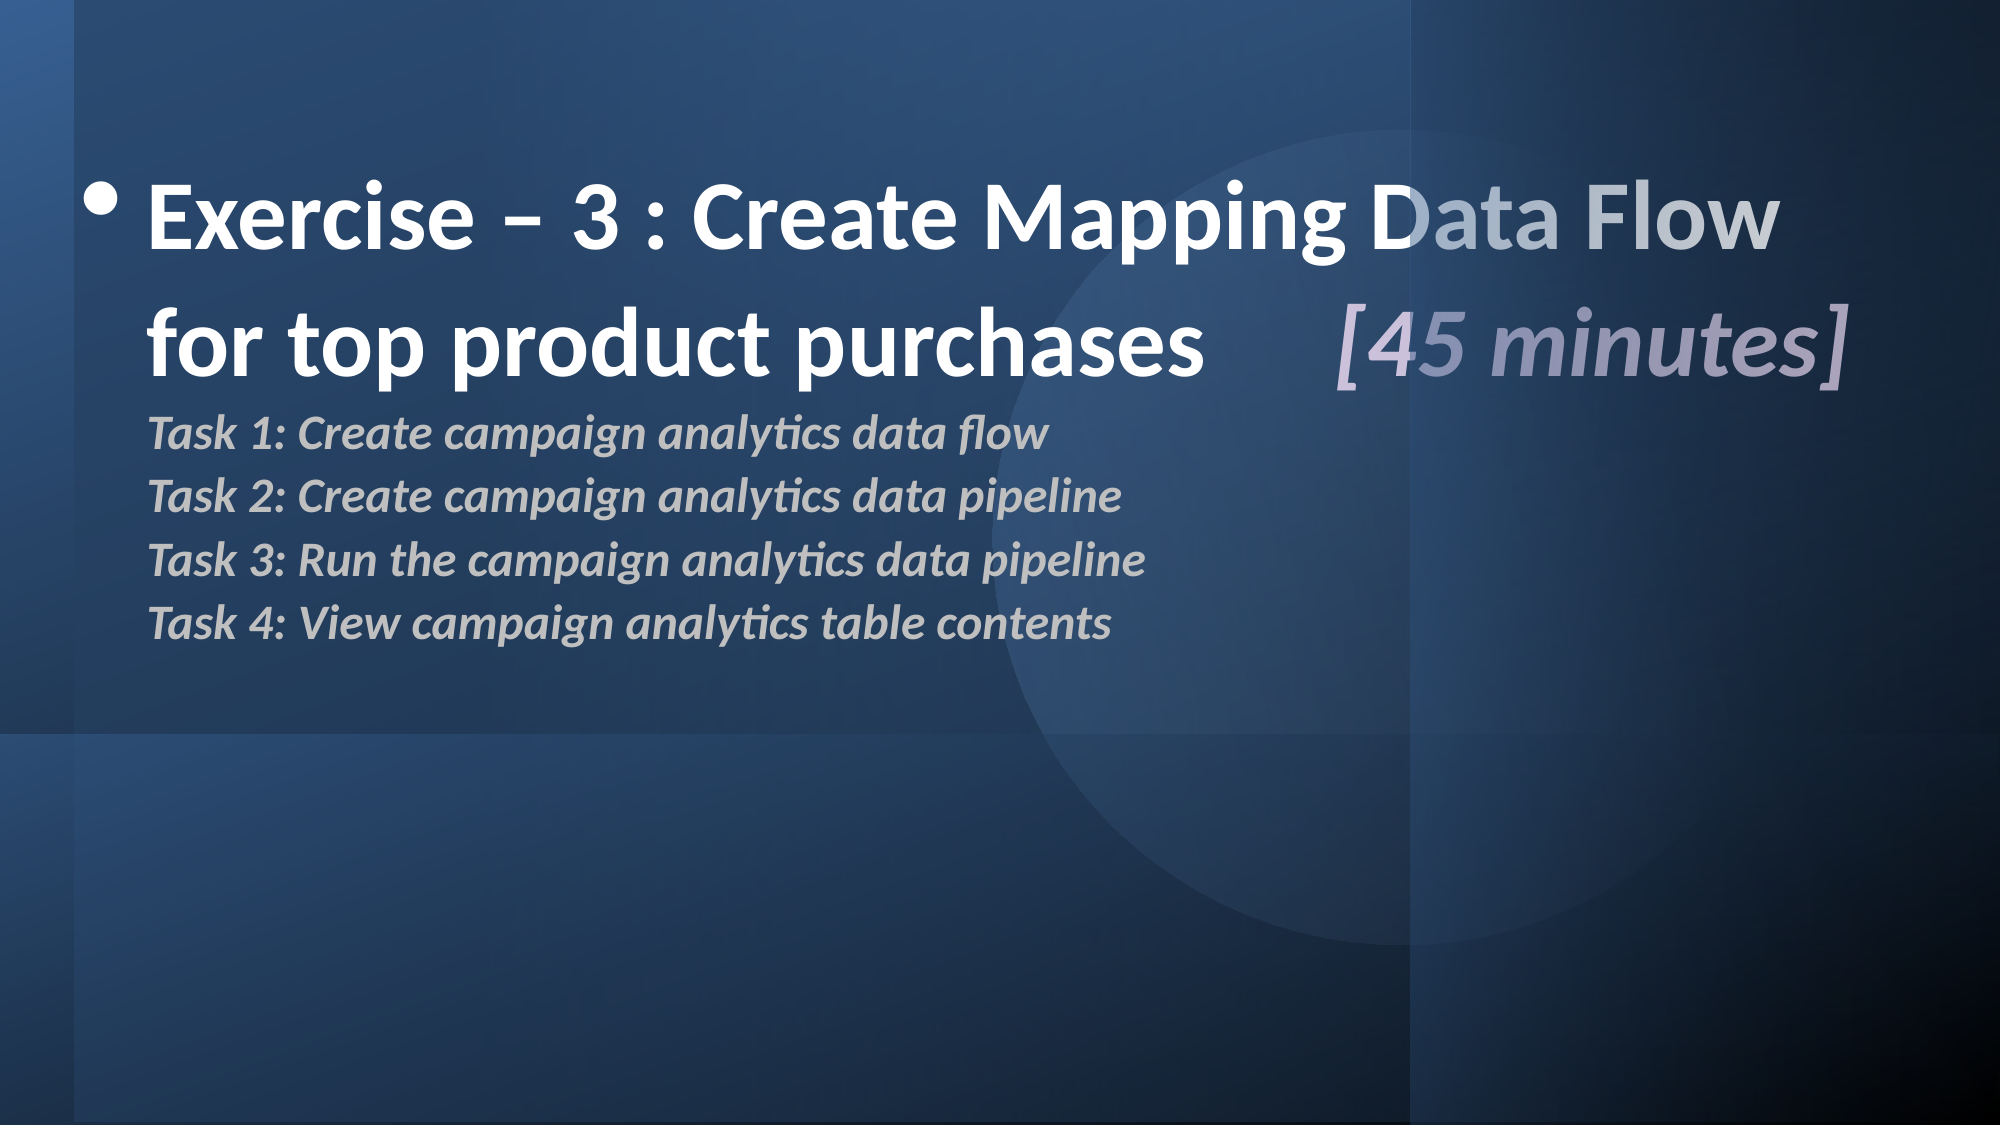

# Exercise – 3 : Create Mapping Data Flow for top product purchases					[45 minutes] Task 1: Create campaign analytics data flow Task 2: Create campaign analytics data pipeline Task 3: Run the campaign analytics data pipeline Task 4: View campaign analytics table contents